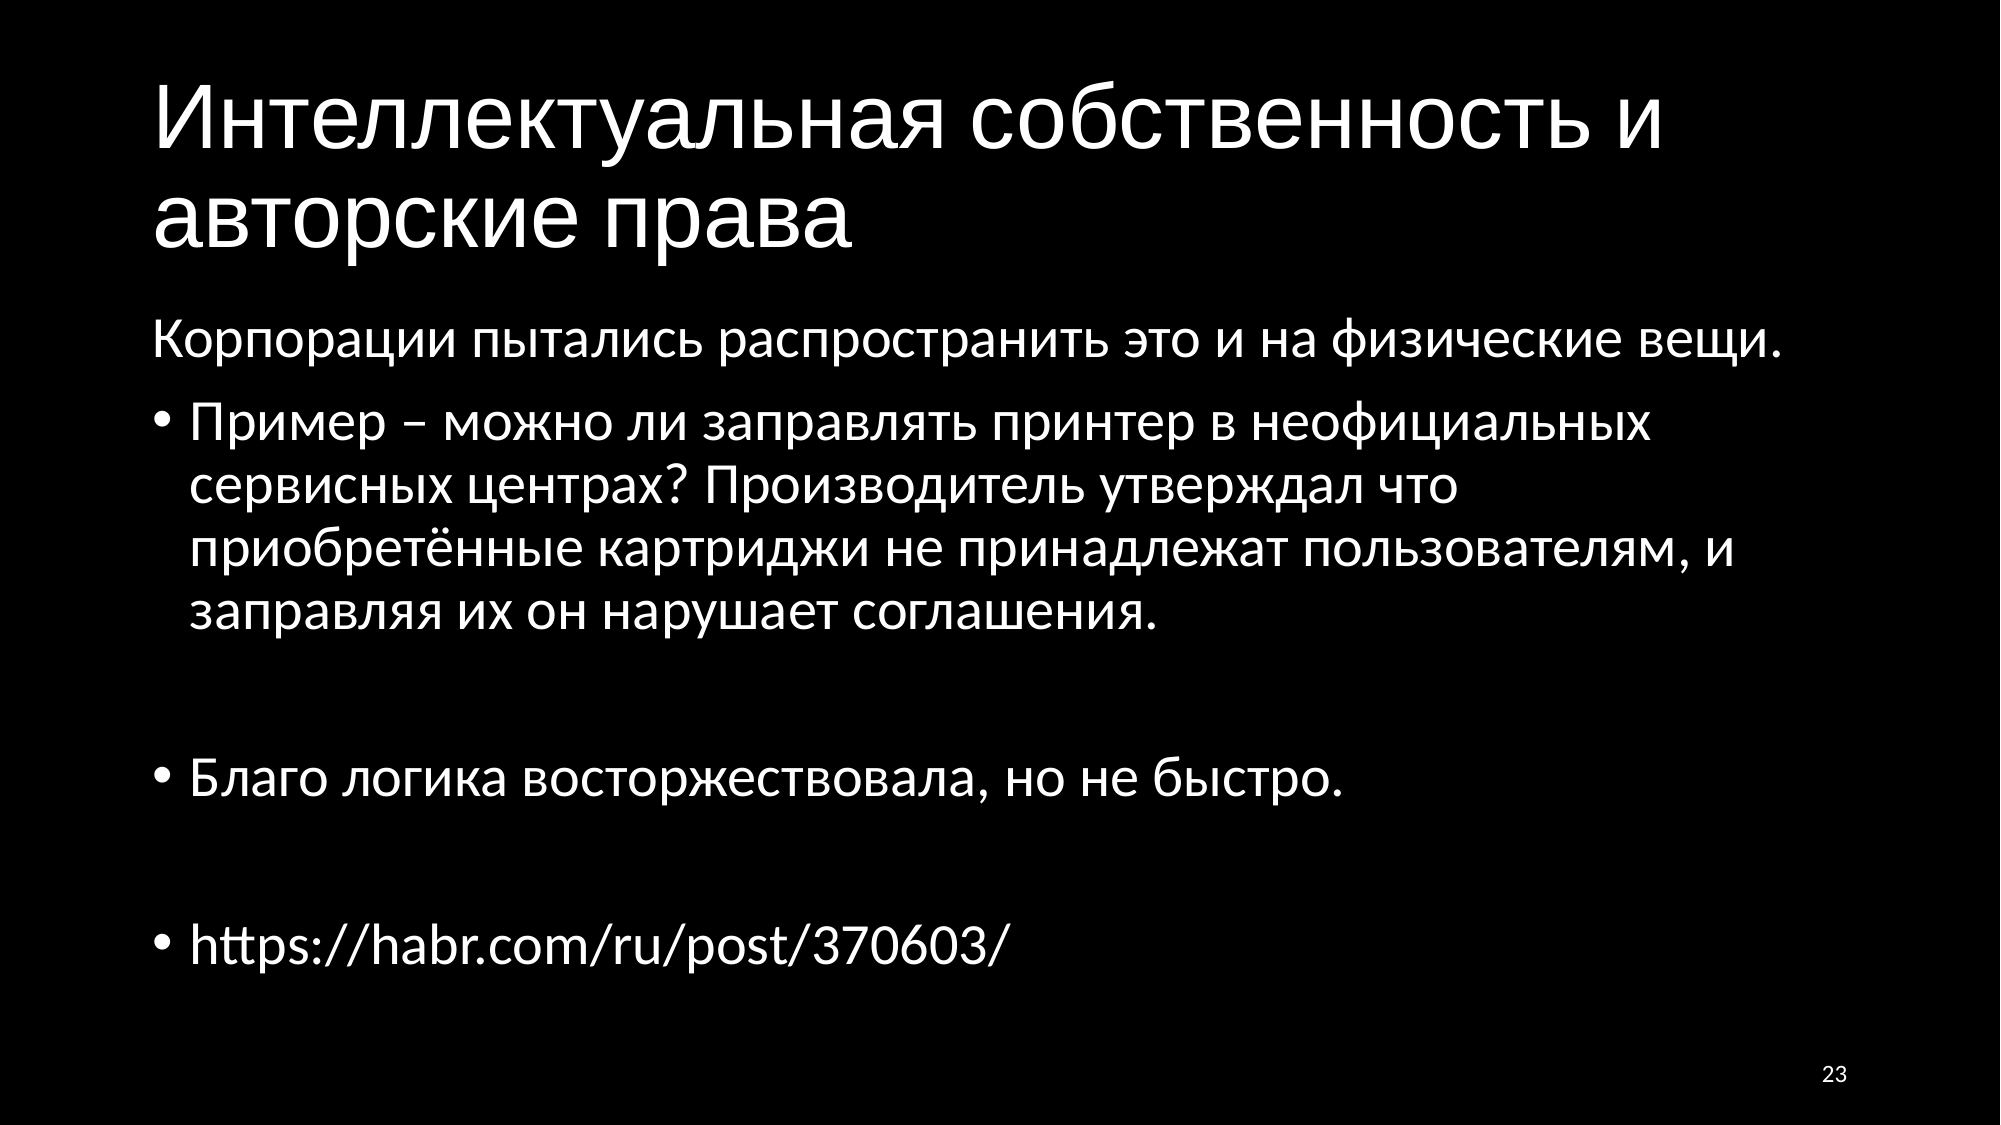

# Интеллектуальная собственность и авторские права
Корпорации пытались распространить это и на физические вещи.
Пример – можно ли заправлять принтер в неофициальных сервисных центрах? Производитель утверждал что приобретённые картриджи не принадлежат пользователям, и заправляя их он нарушает соглашения.

Благо логика восторжествовала, но не быстро.

https://habr.com/ru/post/370603/
23